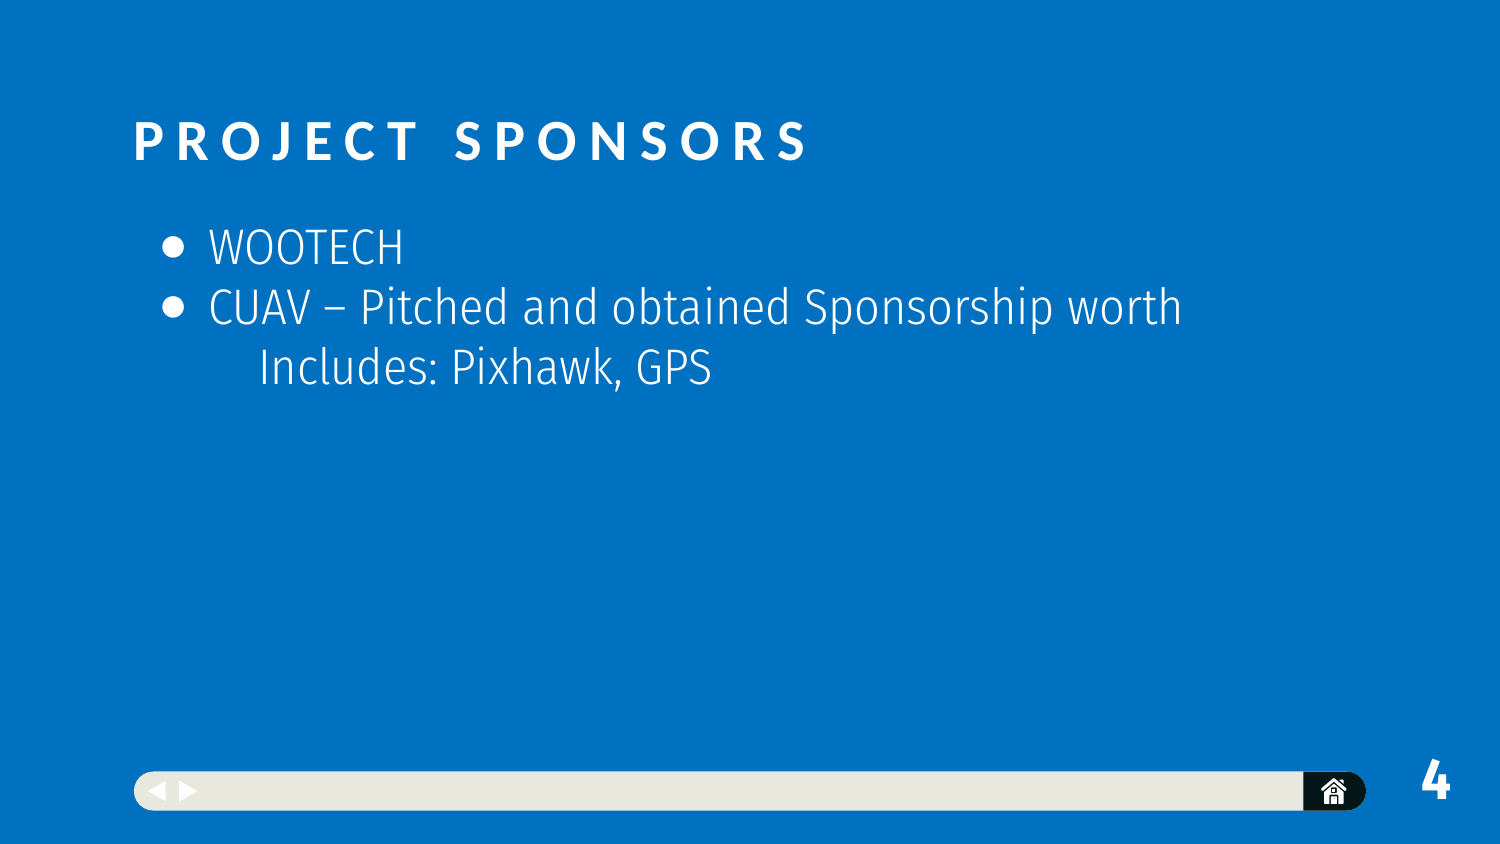

# Project Sponsors

WOOTECH
CUAV – Pitched and obtained Sponsorship worth
  Includes: Pixhawk, GPS
4